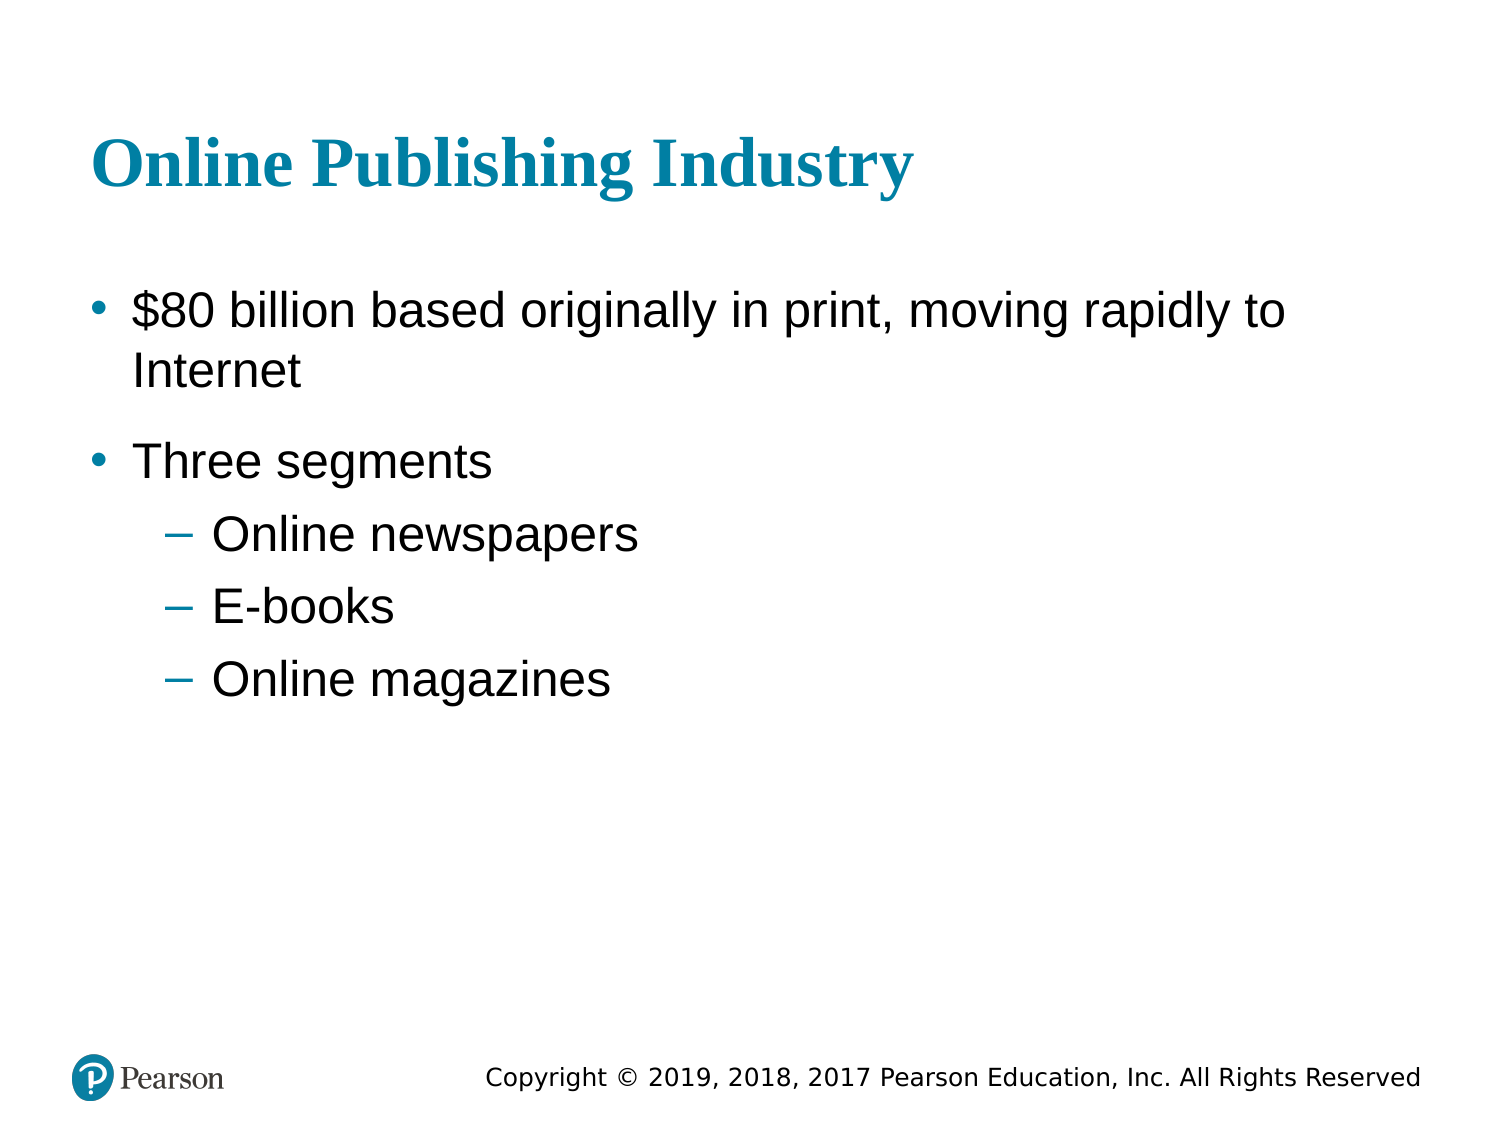

# Online Publishing Industry
$80 billion based originally in print, moving rapidly to Internet
Three segments
Online newspapers
E-books
Online magazines